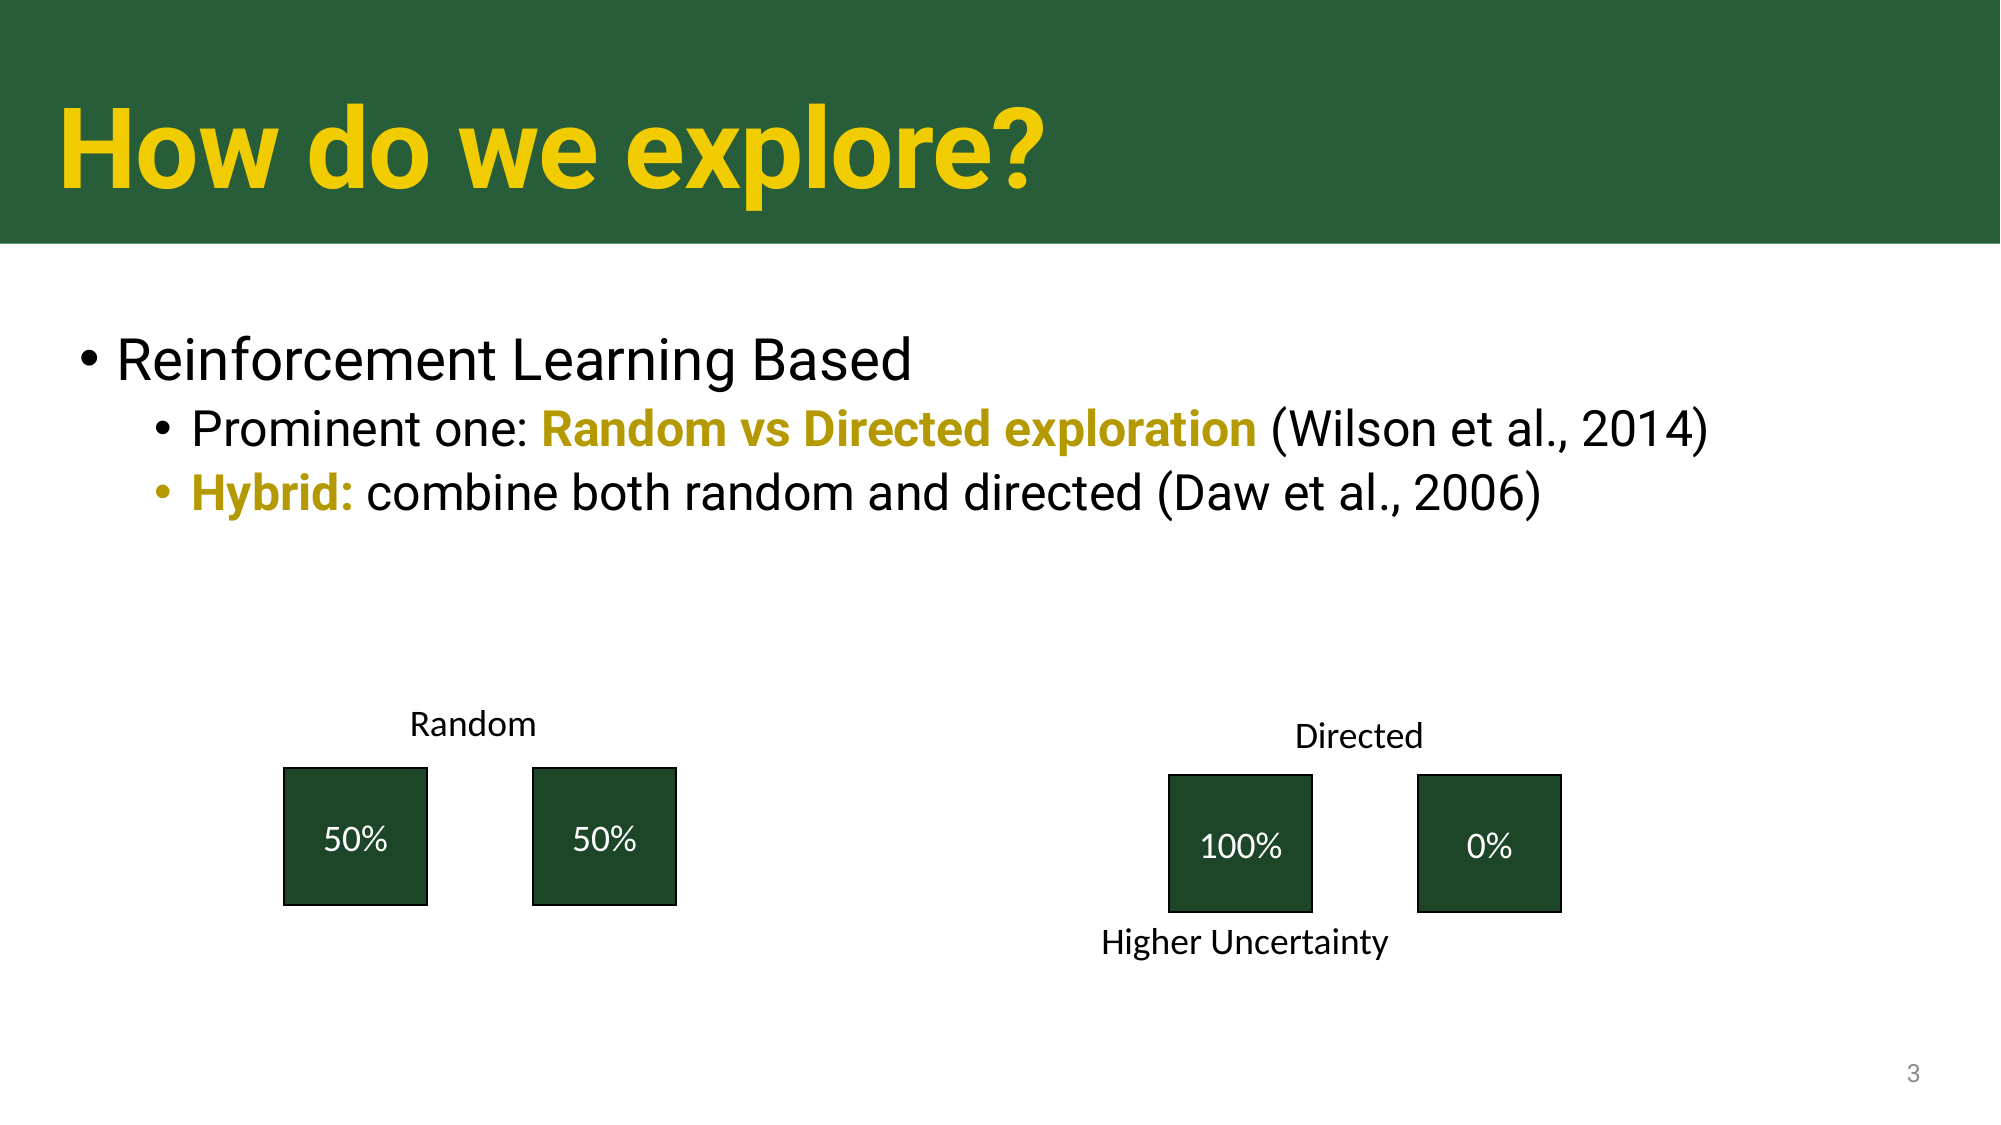

# How do we explore?
Reinforcement Learning Based
Prominent one: Random vs Directed exploration (Wilson et al., 2014)
Hybrid: combine both random and directed (Daw et al., 2006)

Random
50%
50%
Directed
100%
0%
Higher Uncertainty
3